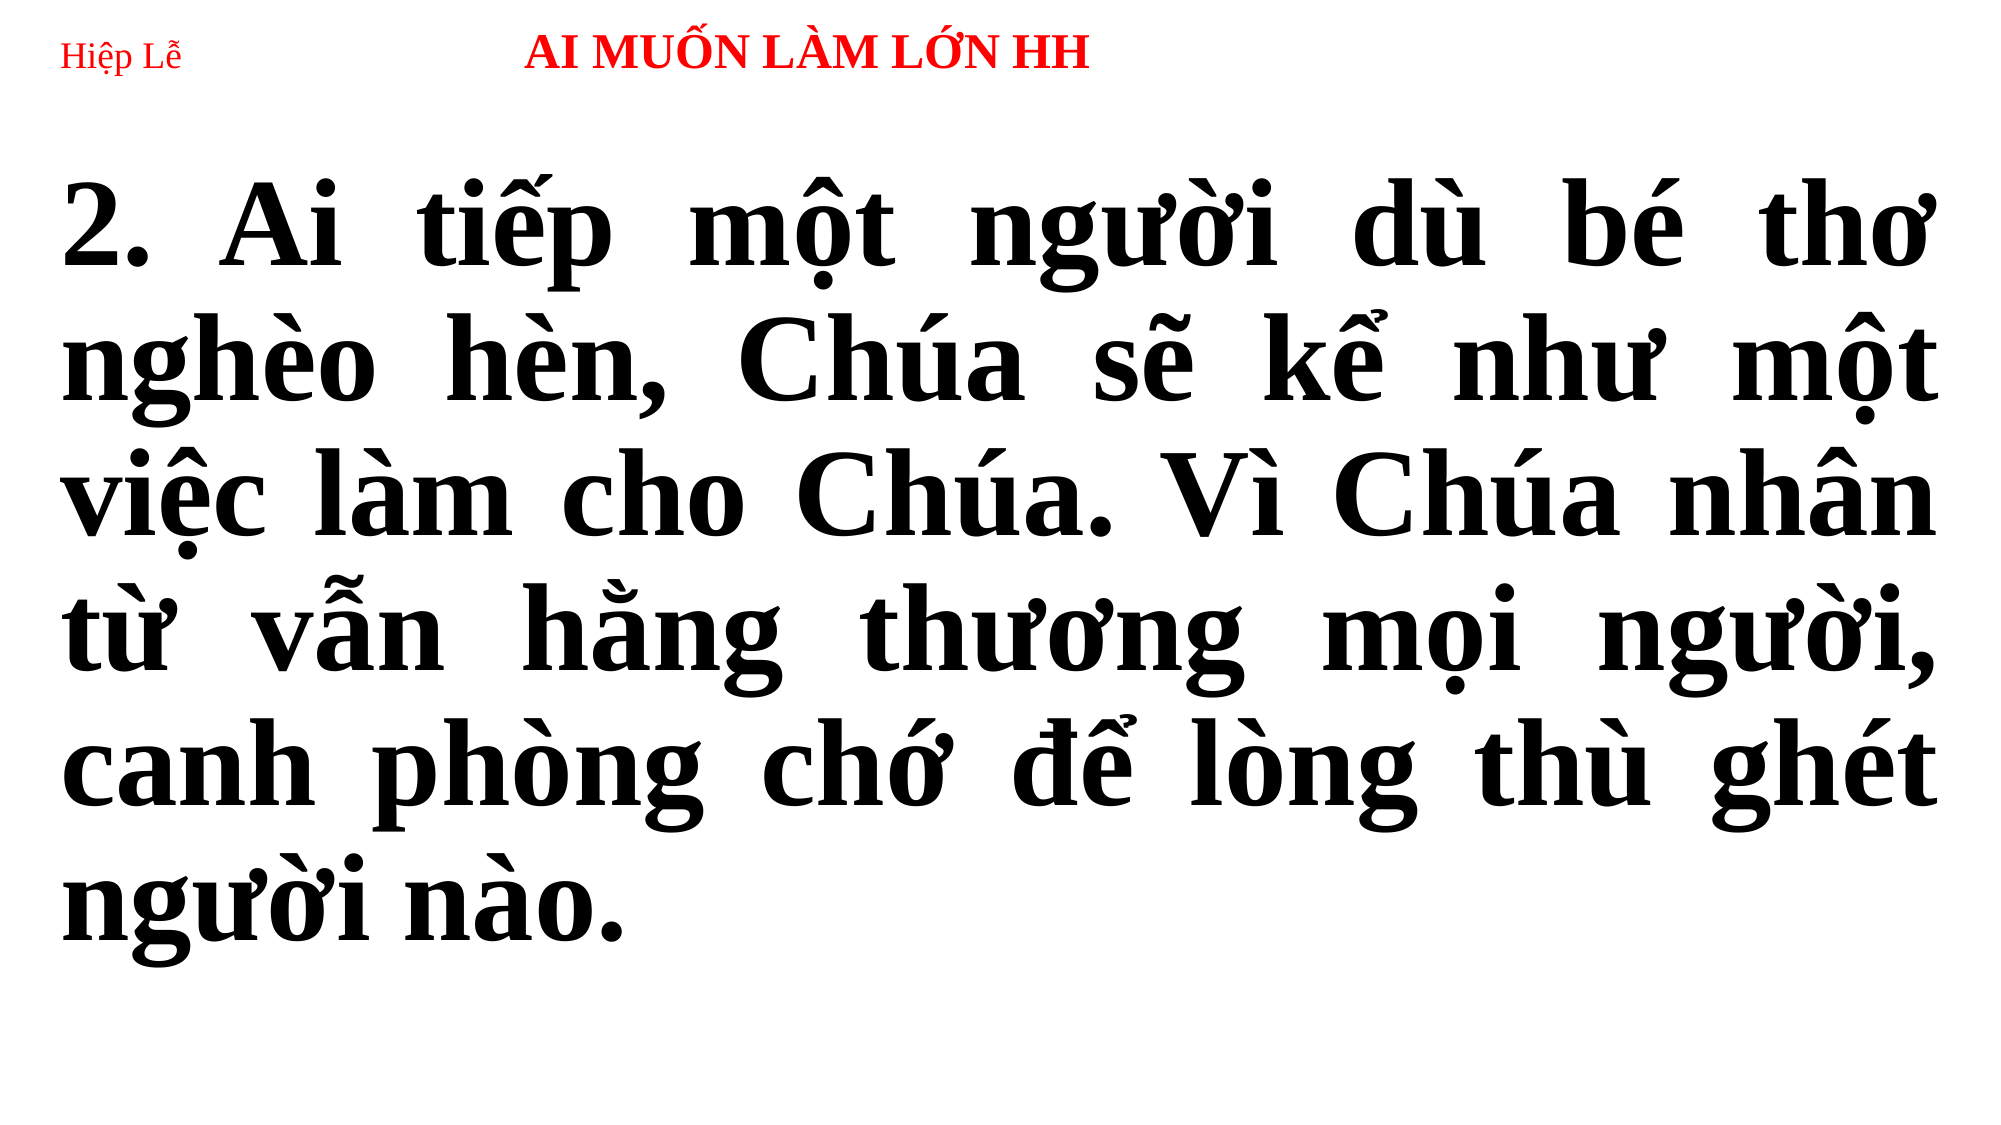

# Hiệp Lễ                                    AI MUỐN LÀM LỚN HH
2. Ai tiếp một người dù bé thơ nghèo hèn, Chúa sẽ kể như một việc làm cho Chúa. Vì Chúa nhân từ vẫn hằng thương mọi người, canh phòng chớ để lòng thù ghét người nào.